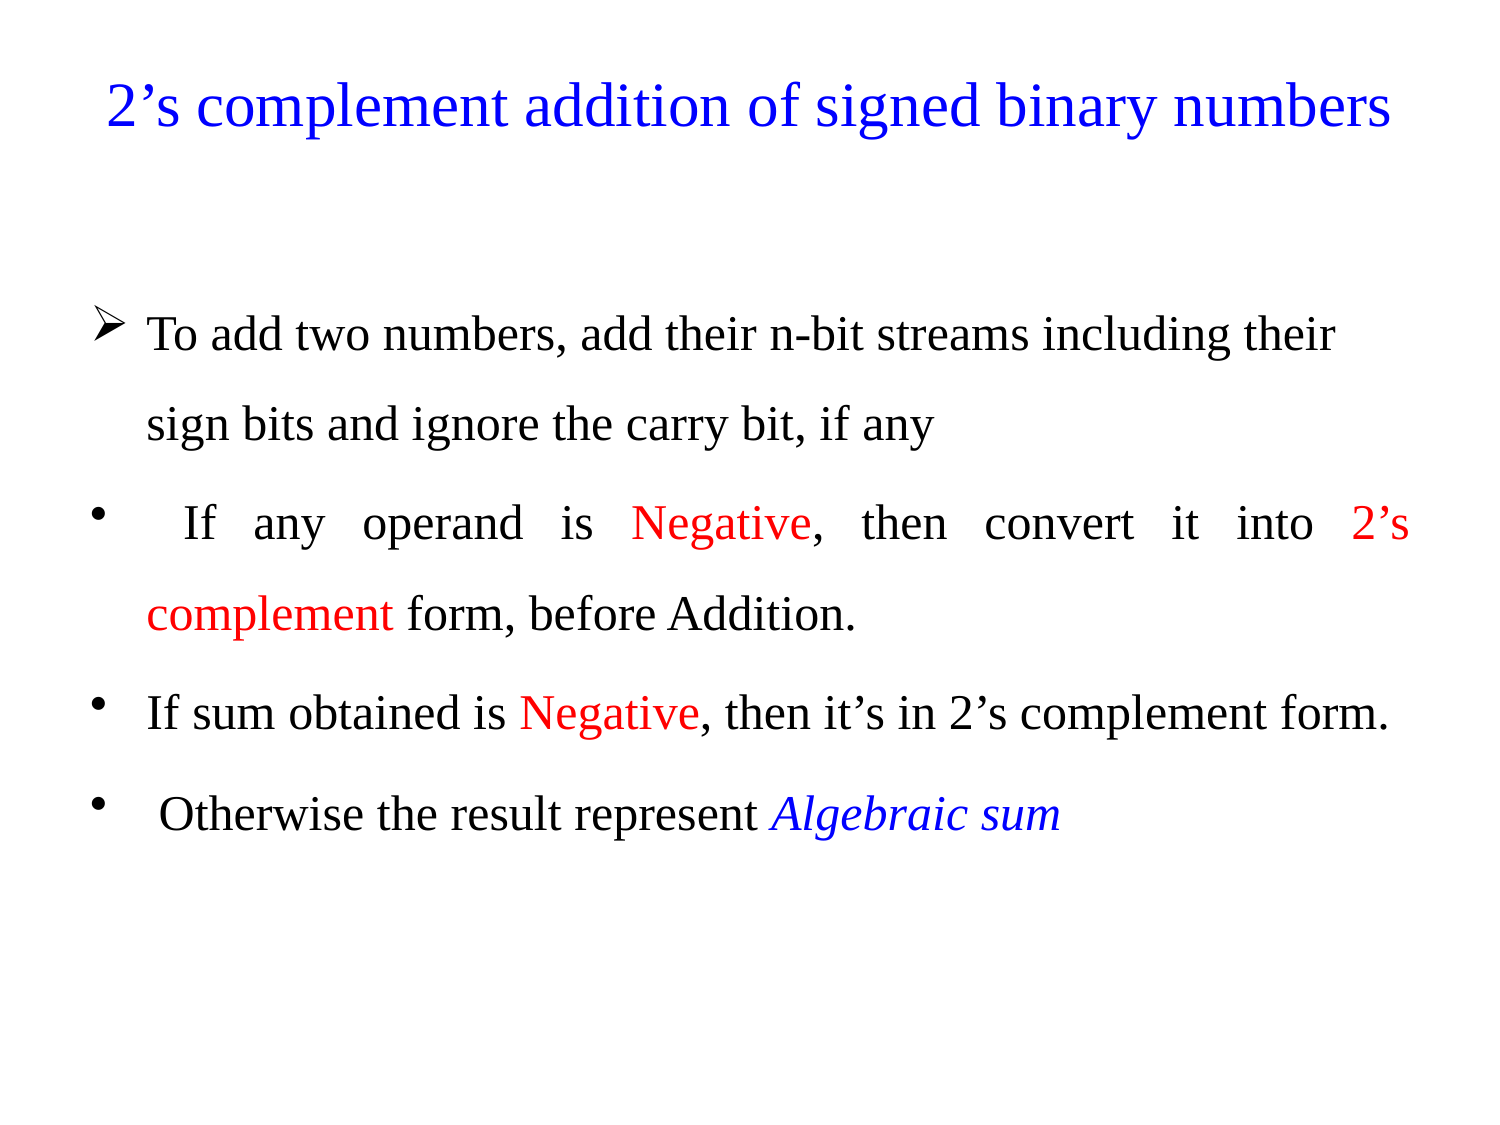

# 2’s complement addition of signed binary numbers
To add two numbers, add their n-bit streams including their sign bits and ignore the carry bit, if any
 If any operand is Negative, then convert it into 2’s complement form, before Addition.
If sum obtained is Negative, then it’s in 2’s complement form.
 Otherwise the result represent Algebraic sum